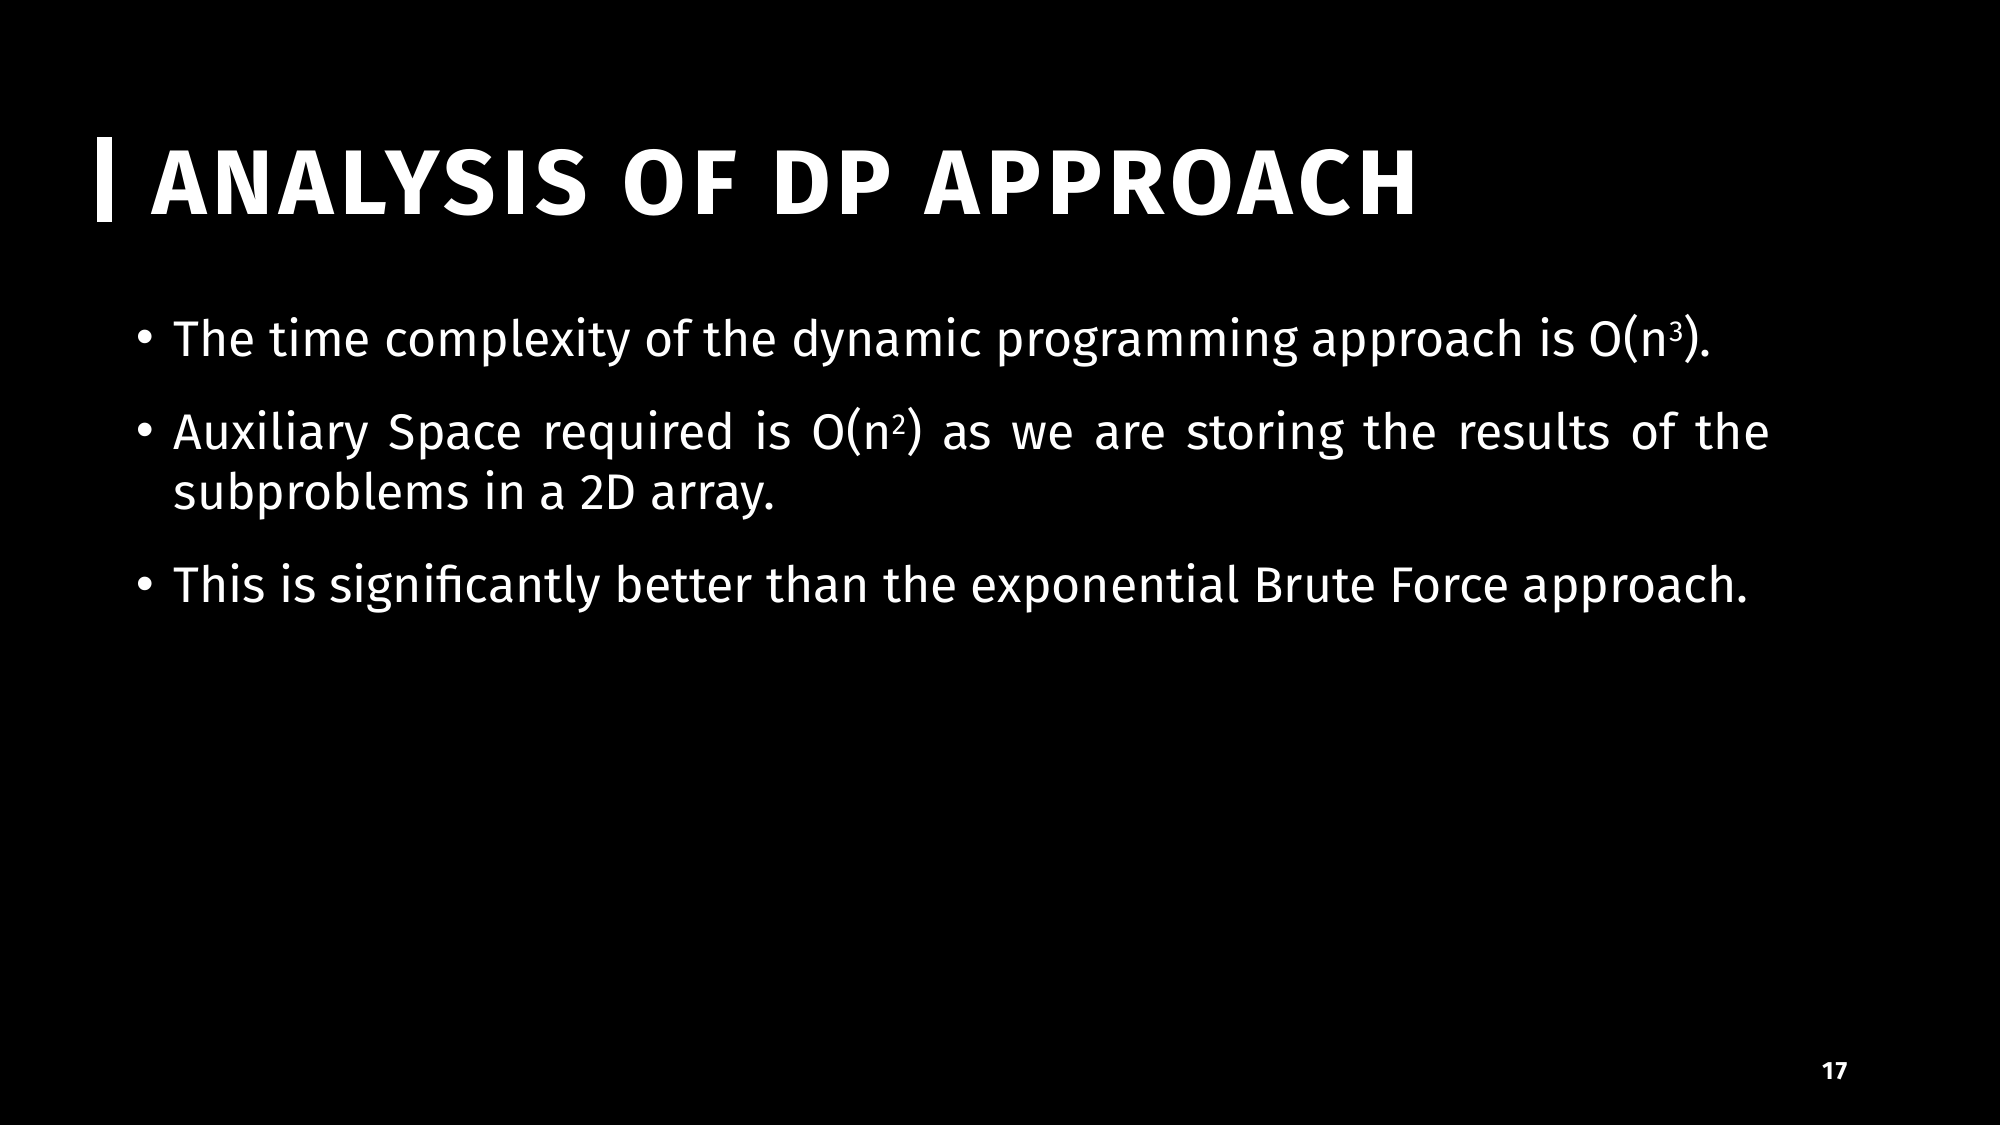

# ANALYSIS OF DP APPROACH
The time complexity of the dynamic programming approach is O(n3).
Auxiliary Space required is O(n2) as we are storing the results of the subproblems in a 2D array.
This is significantly better than the exponential Brute Force approach.
17